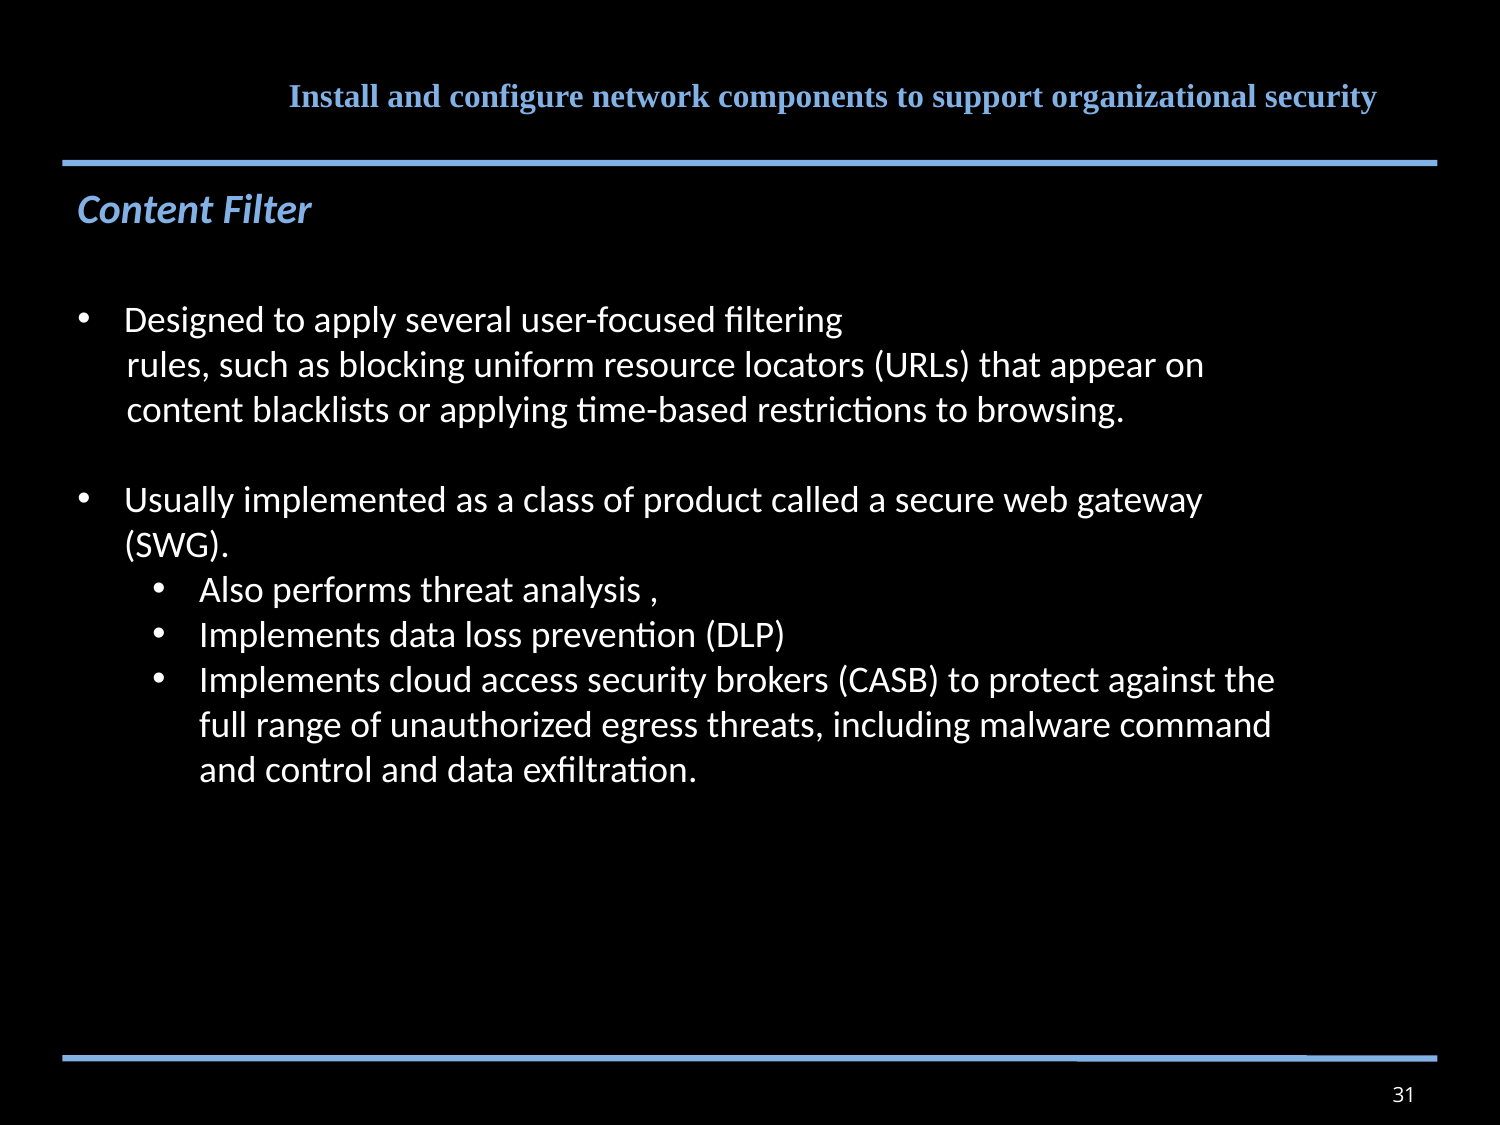

# Install and configure network components to support organizational security
Content Filter

Designed to apply several user-focused filtering
rules, such as blocking uniform resource locators (URLs) that appear on content blacklists or applying time-based restrictions to browsing.

Usually implemented as a class of product called a secure web gateway (SWG).
Also performs threat analysis ,
Implements data loss prevention (DLP)
Implements cloud access security brokers (CASB) to protect against the full range of unauthorized egress threats, including malware command and control and data exfiltration.

31